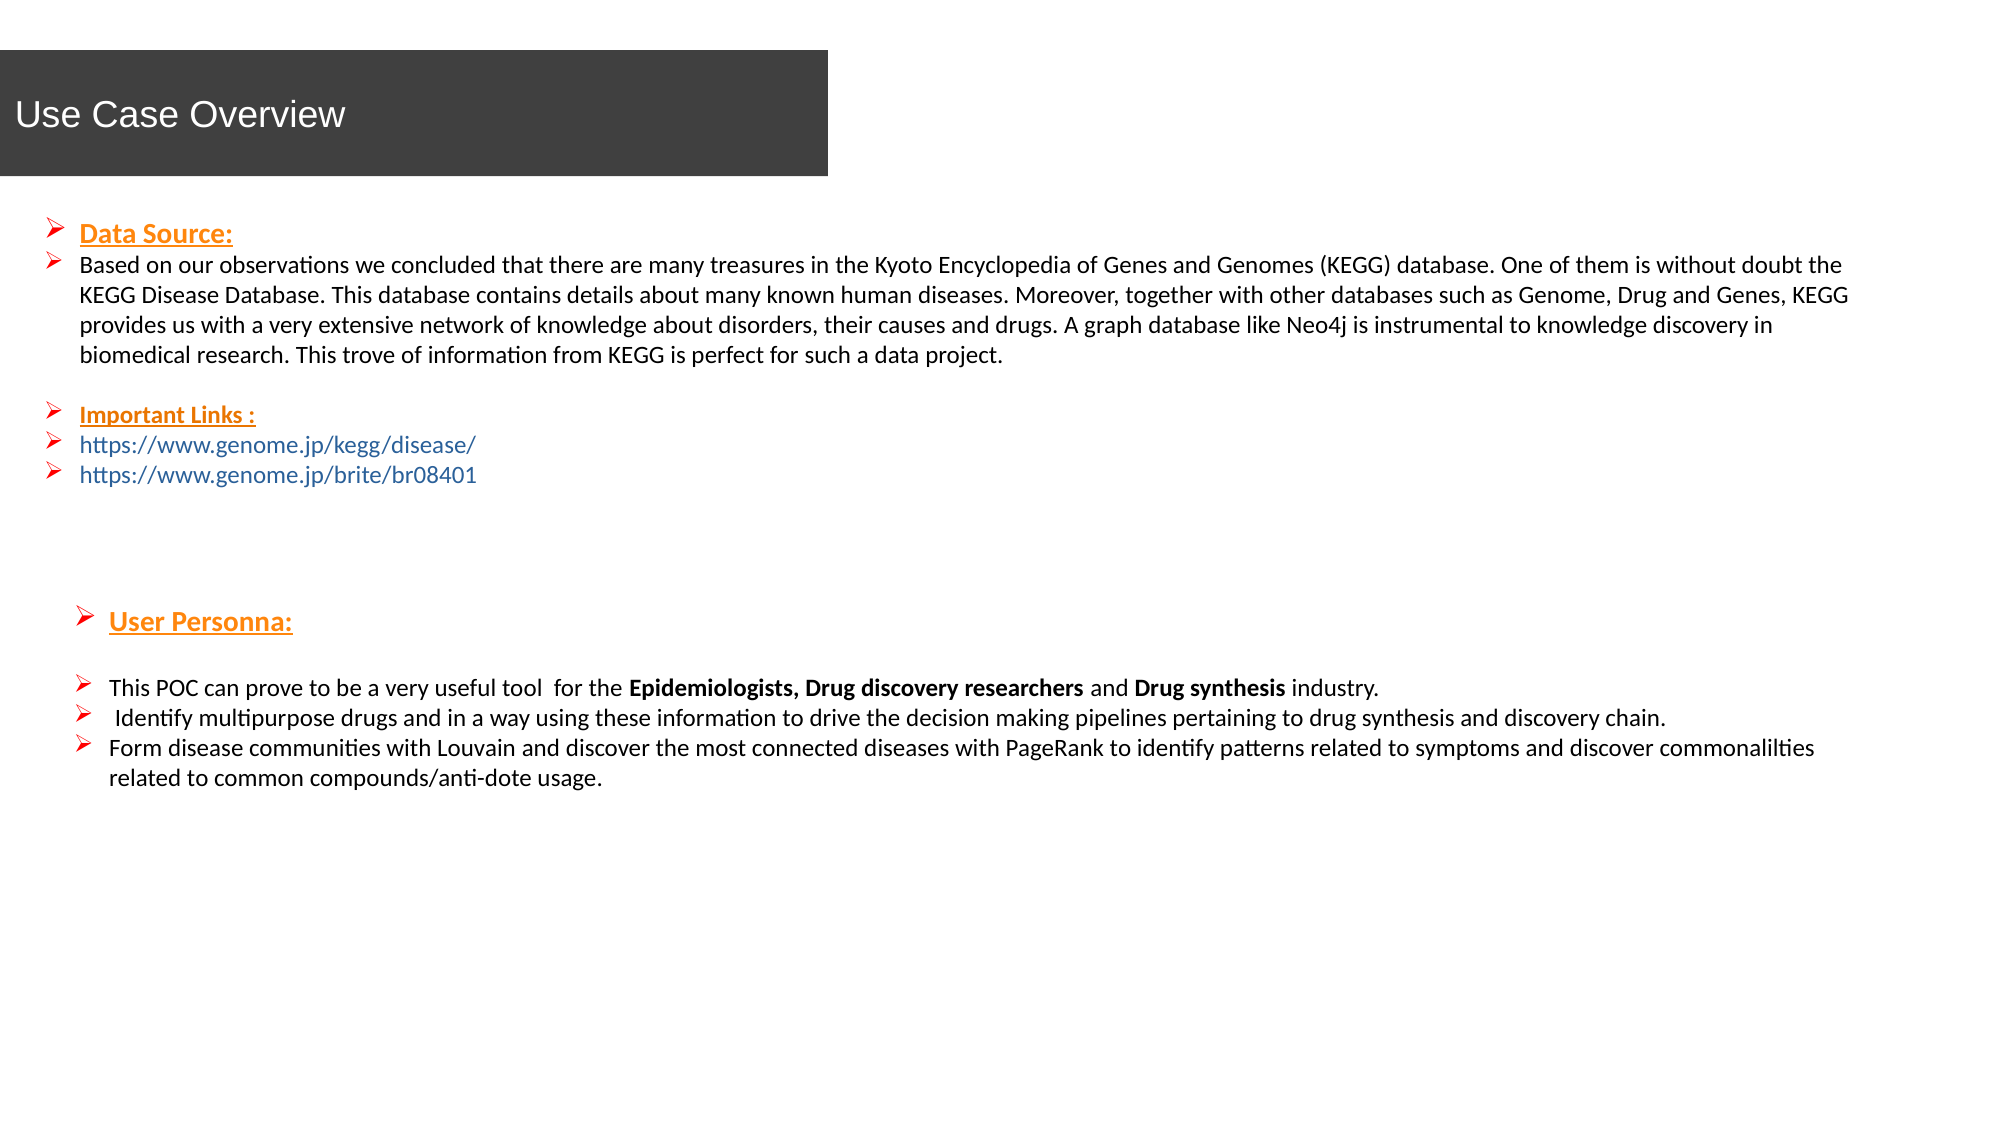

Use Case Overview
Data Source:
Based on our observations we concluded that there are many treasures in the Kyoto Encyclopedia of Genes and Genomes (KEGG) database. One of them is without doubt the KEGG Disease Database. This database contains details about many known human diseases. Moreover, together with other databases such as Genome, Drug and Genes, KEGG provides us with a very extensive network of knowledge about disorders, their causes and drugs. A graph database like Neo4j is instrumental to knowledge discovery in biomedical research. This trove of information from KEGG is perfect for such a data project.

Important Links :
https://www.genome.jp/kegg/disease/
https://www.genome.jp/brite/br08401
User Personna:

This POC can prove to be a very useful tool  for the Epidemiologists, Drug discovery researchers and Drug synthesis industry.
 Identify multipurpose drugs and in a way using these information to drive the decision making pipelines pertaining to drug synthesis and discovery chain.
Form disease communities with Louvain and discover the most connected diseases with PageRank to identify patterns related to symptoms and discover commonalilties related to common compounds/anti-dote usage.